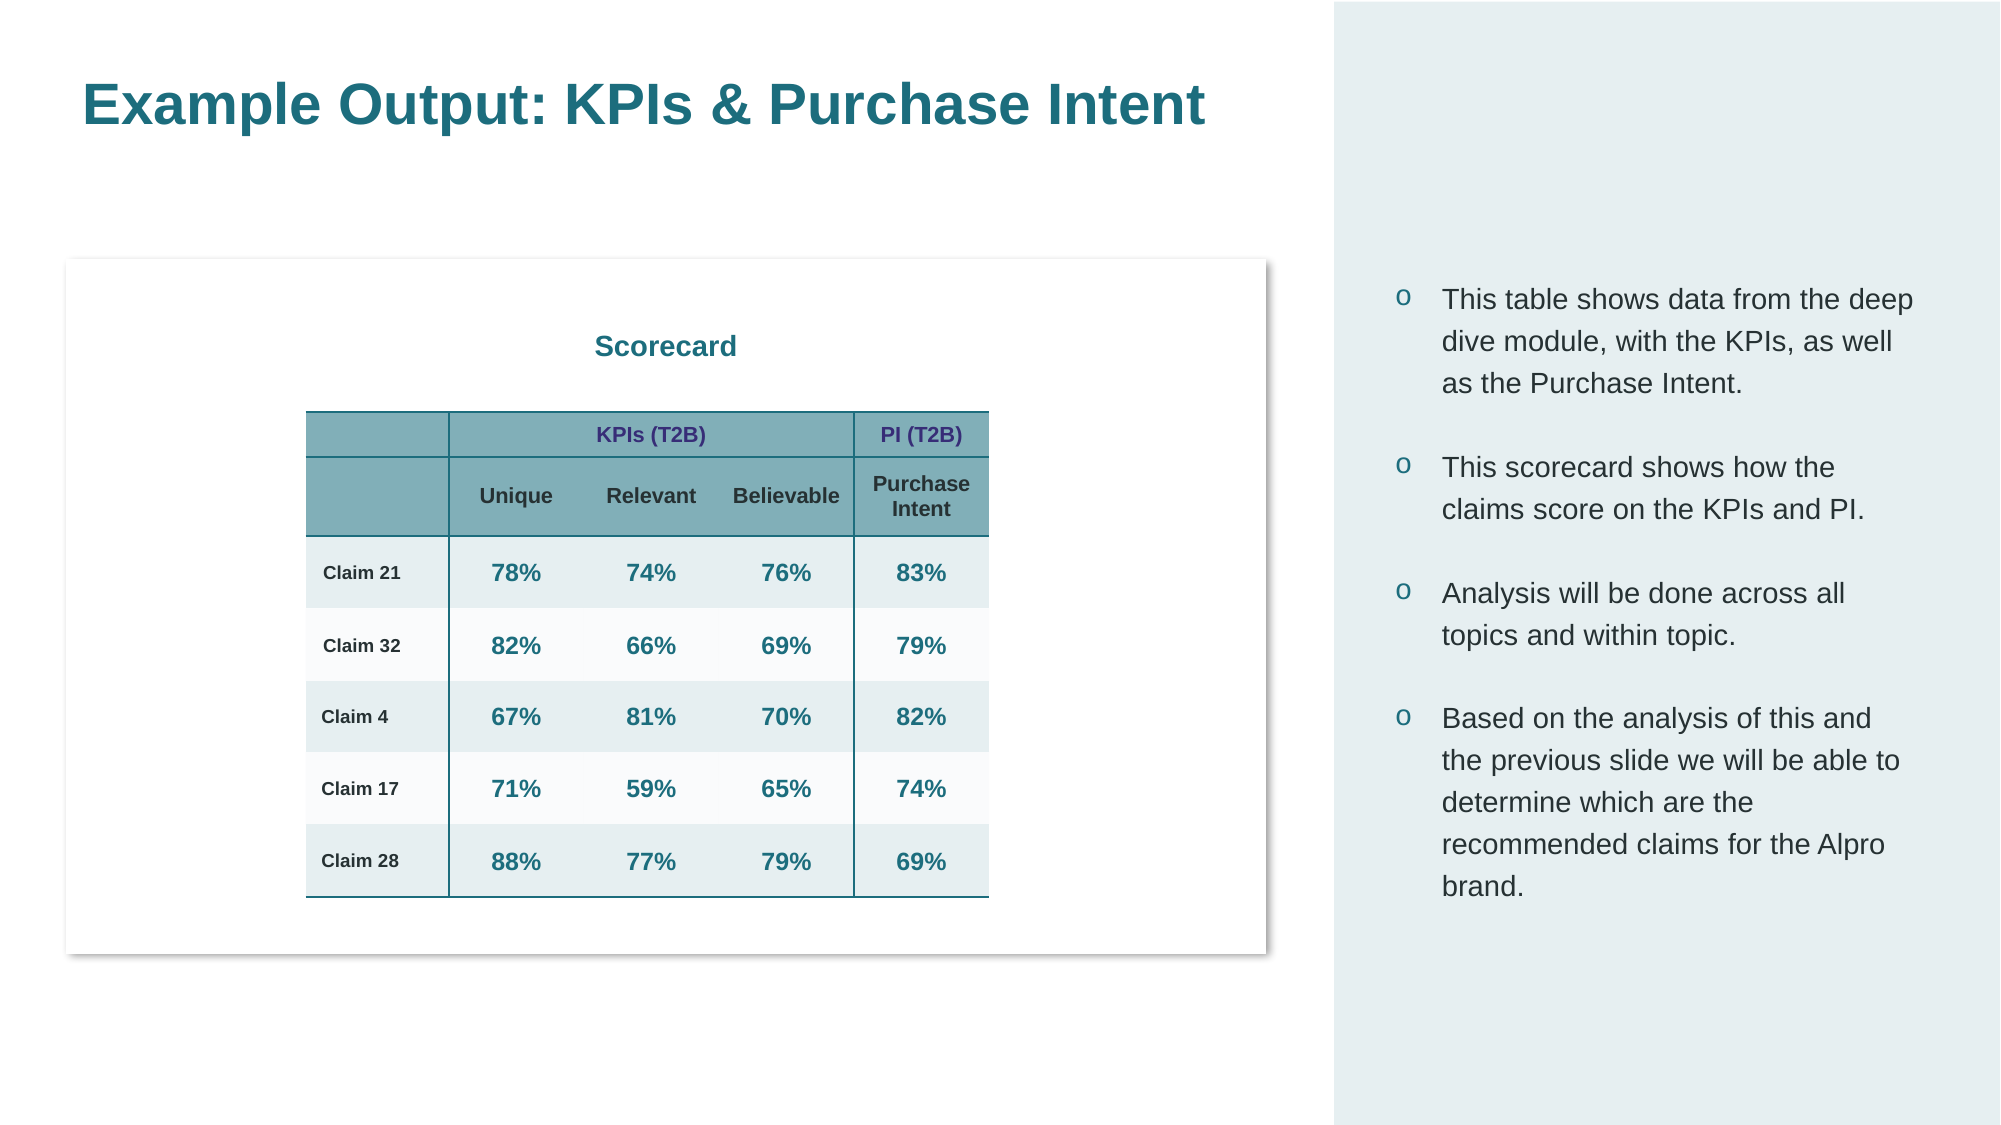

# Example Output: KPIs & Purchase Intent

This table shows data from the deep dive module, with the KPIs, as well as the Purchase Intent.

This scorecard shows how the claims score on the KPIs and PI.

Analysis will be done across all topics and within topic.

Based on the analysis of this and the previous slide we will be able to determine which are the recommended claims for the Alpro brand.

Scorecard
|  | KPIs (T2B) |  |  | PI (T2B) |
| --- | --- | --- | --- | --- |
|  | Unique | Relevant | Believable | Purchase Intent |
| Claim 21 | 78% | 74% | 76% | 83% |
| Claim 32 | 82% | 66% | 69% | 79% |
| Claim 4 | 67% | 81% | 70% | 82% |
| Claim 17 | 71% | 59% | 65% | 74% |
| Claim 28 | 88% | 77% | 79% | 69% |